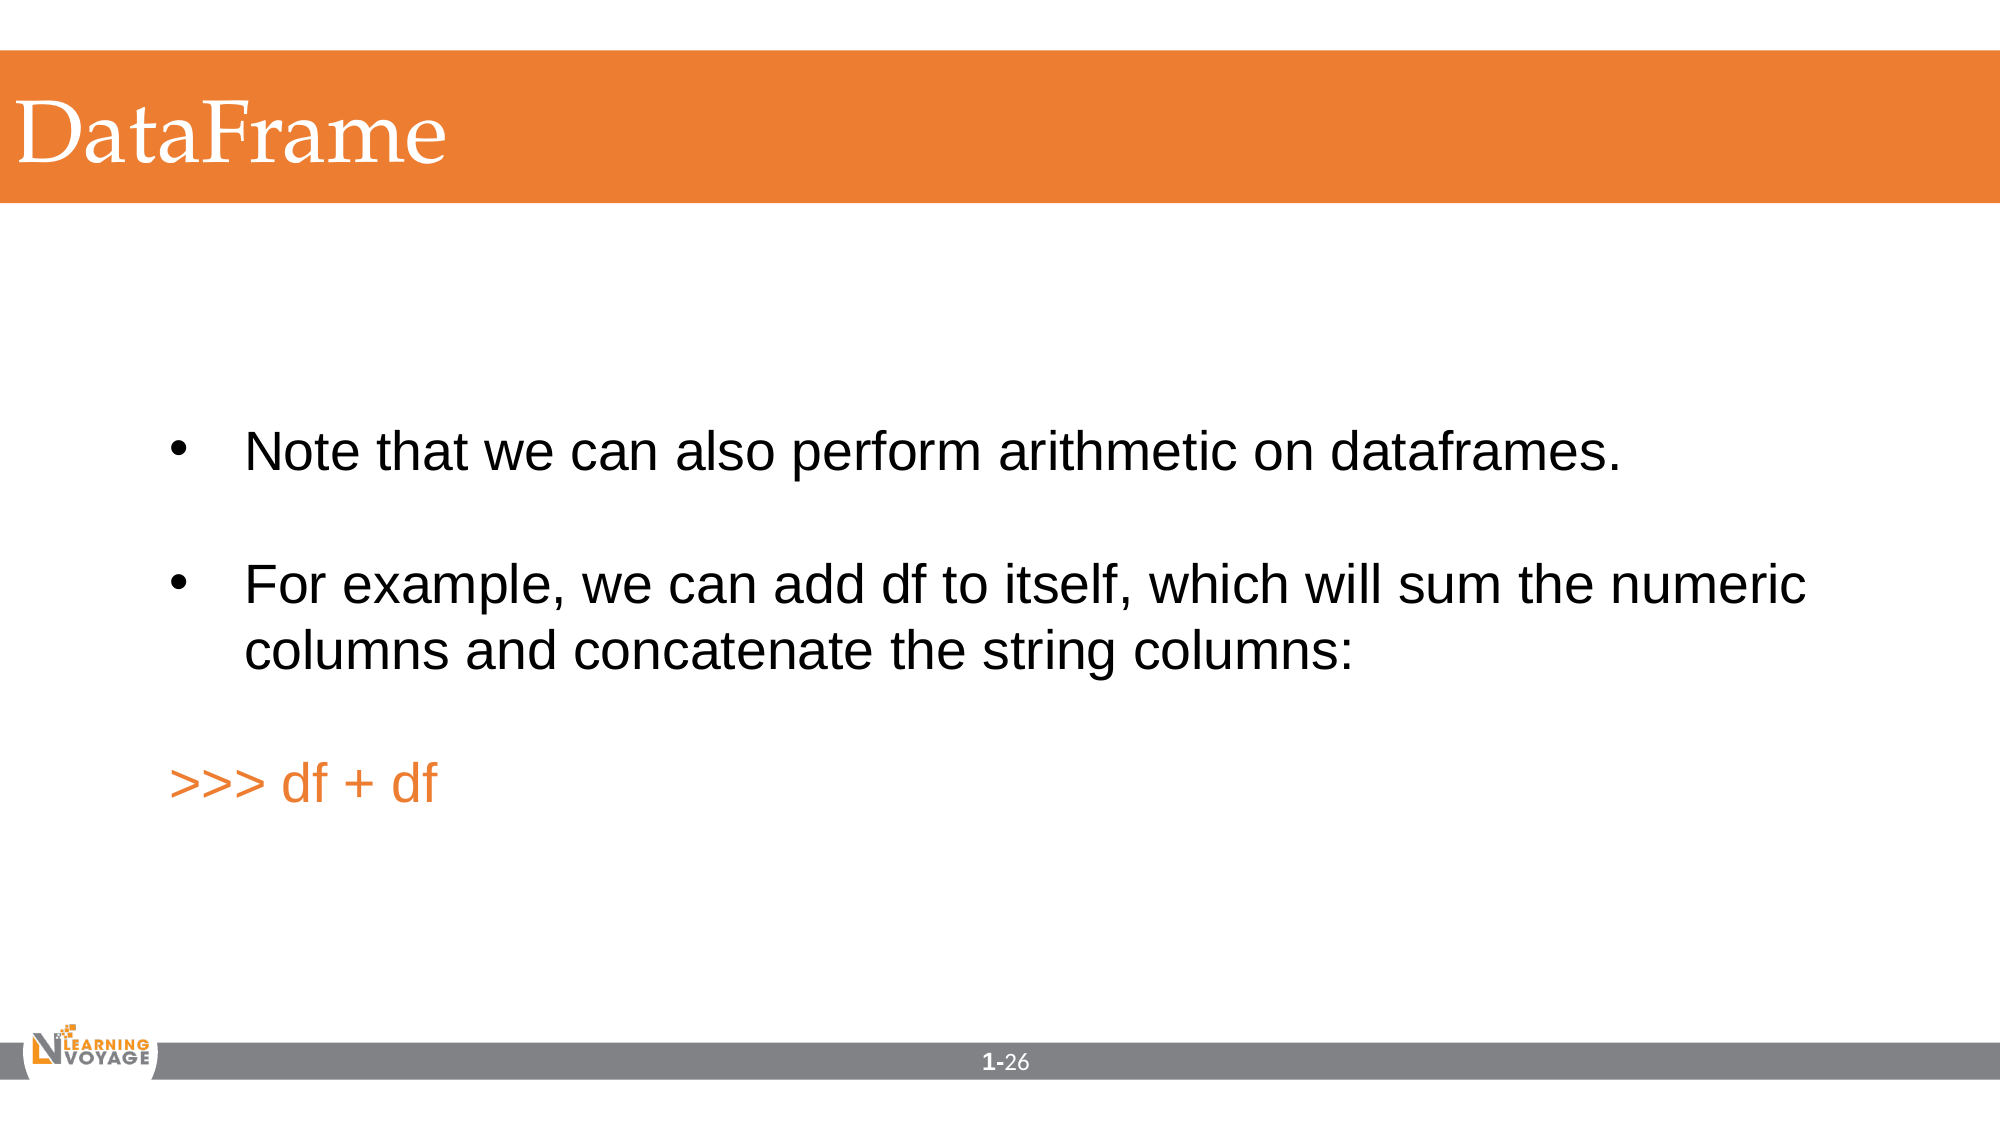

DataFrame
Note that we can also perform arithmetic on dataframes.

For example, we can add df to itself, which will sum the numeric columns and concatenate the string columns:

>>> df + df
1-26